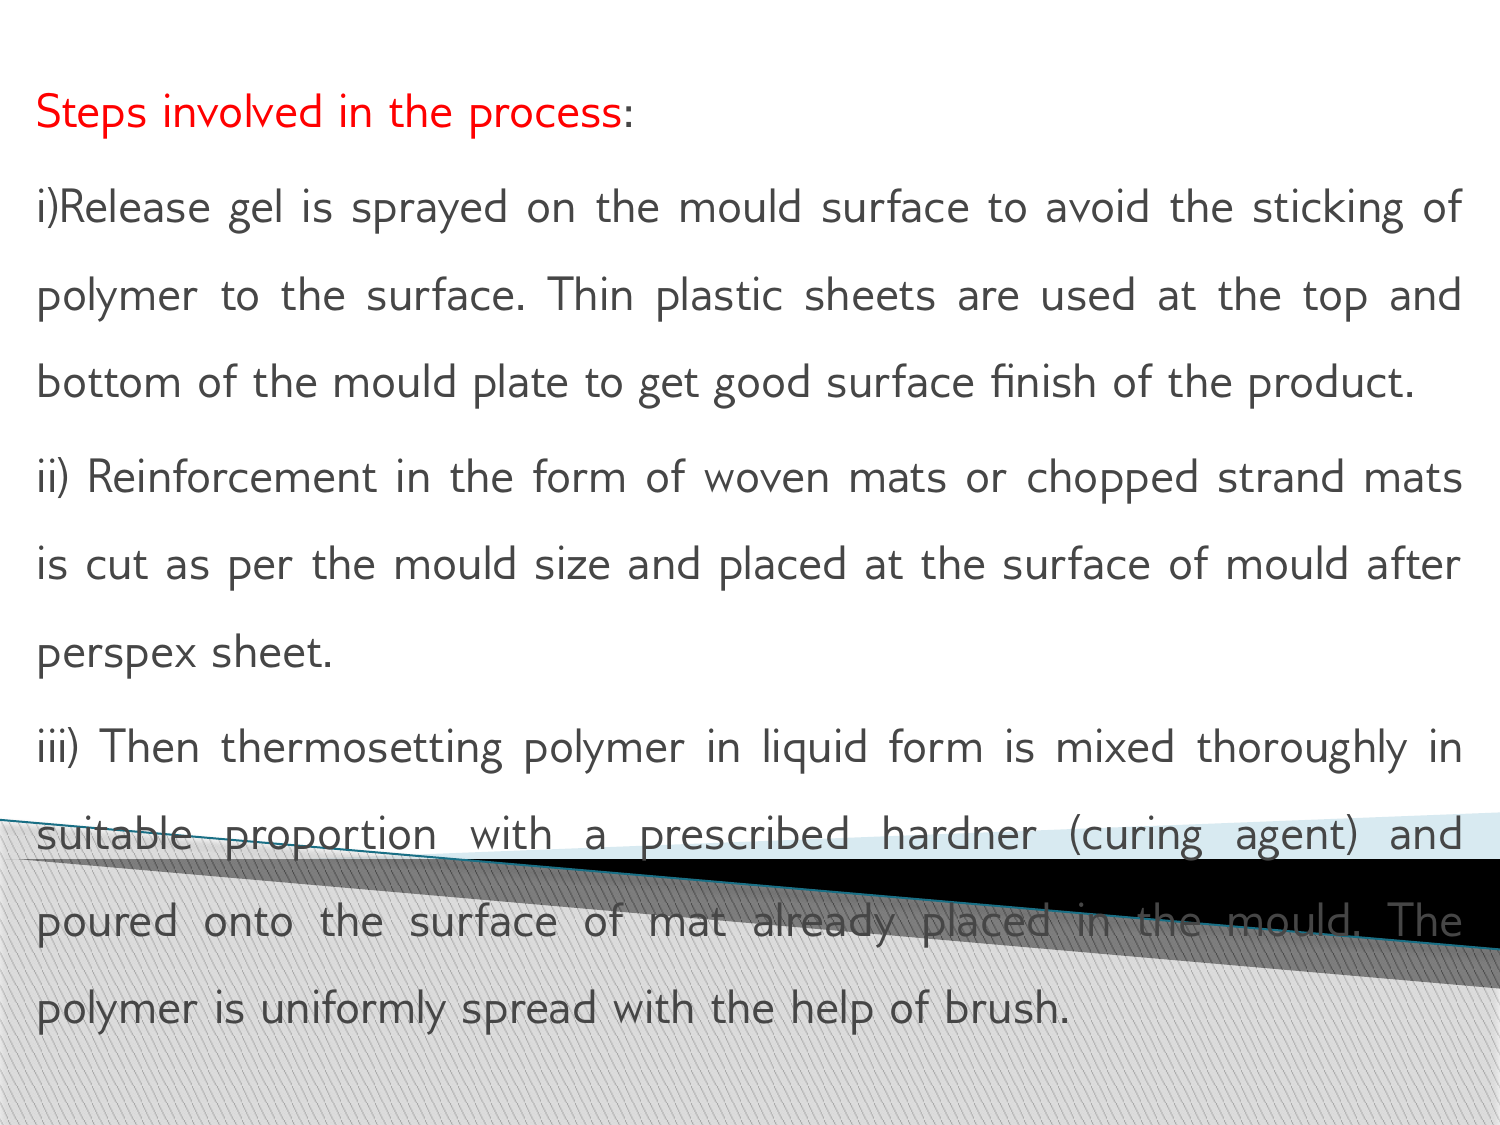

Steps involved in the process:
i)Release gel is sprayed on the mould surface to avoid the sticking of polymer to the surface. Thin plastic sheets are used at the top and bottom of the mould plate to get good surface finish of the product.
ii) Reinforcement in the form of woven mats or chopped strand mats is cut as per the mould size and placed at the surface of mould after perspex sheet.
iii) Then thermosetting polymer in liquid form is mixed thoroughly in suitable proportion with a prescribed hardner (curing agent) and poured onto the surface of mat already placed in the mould. The polymer is uniformly spread with the help of brush.